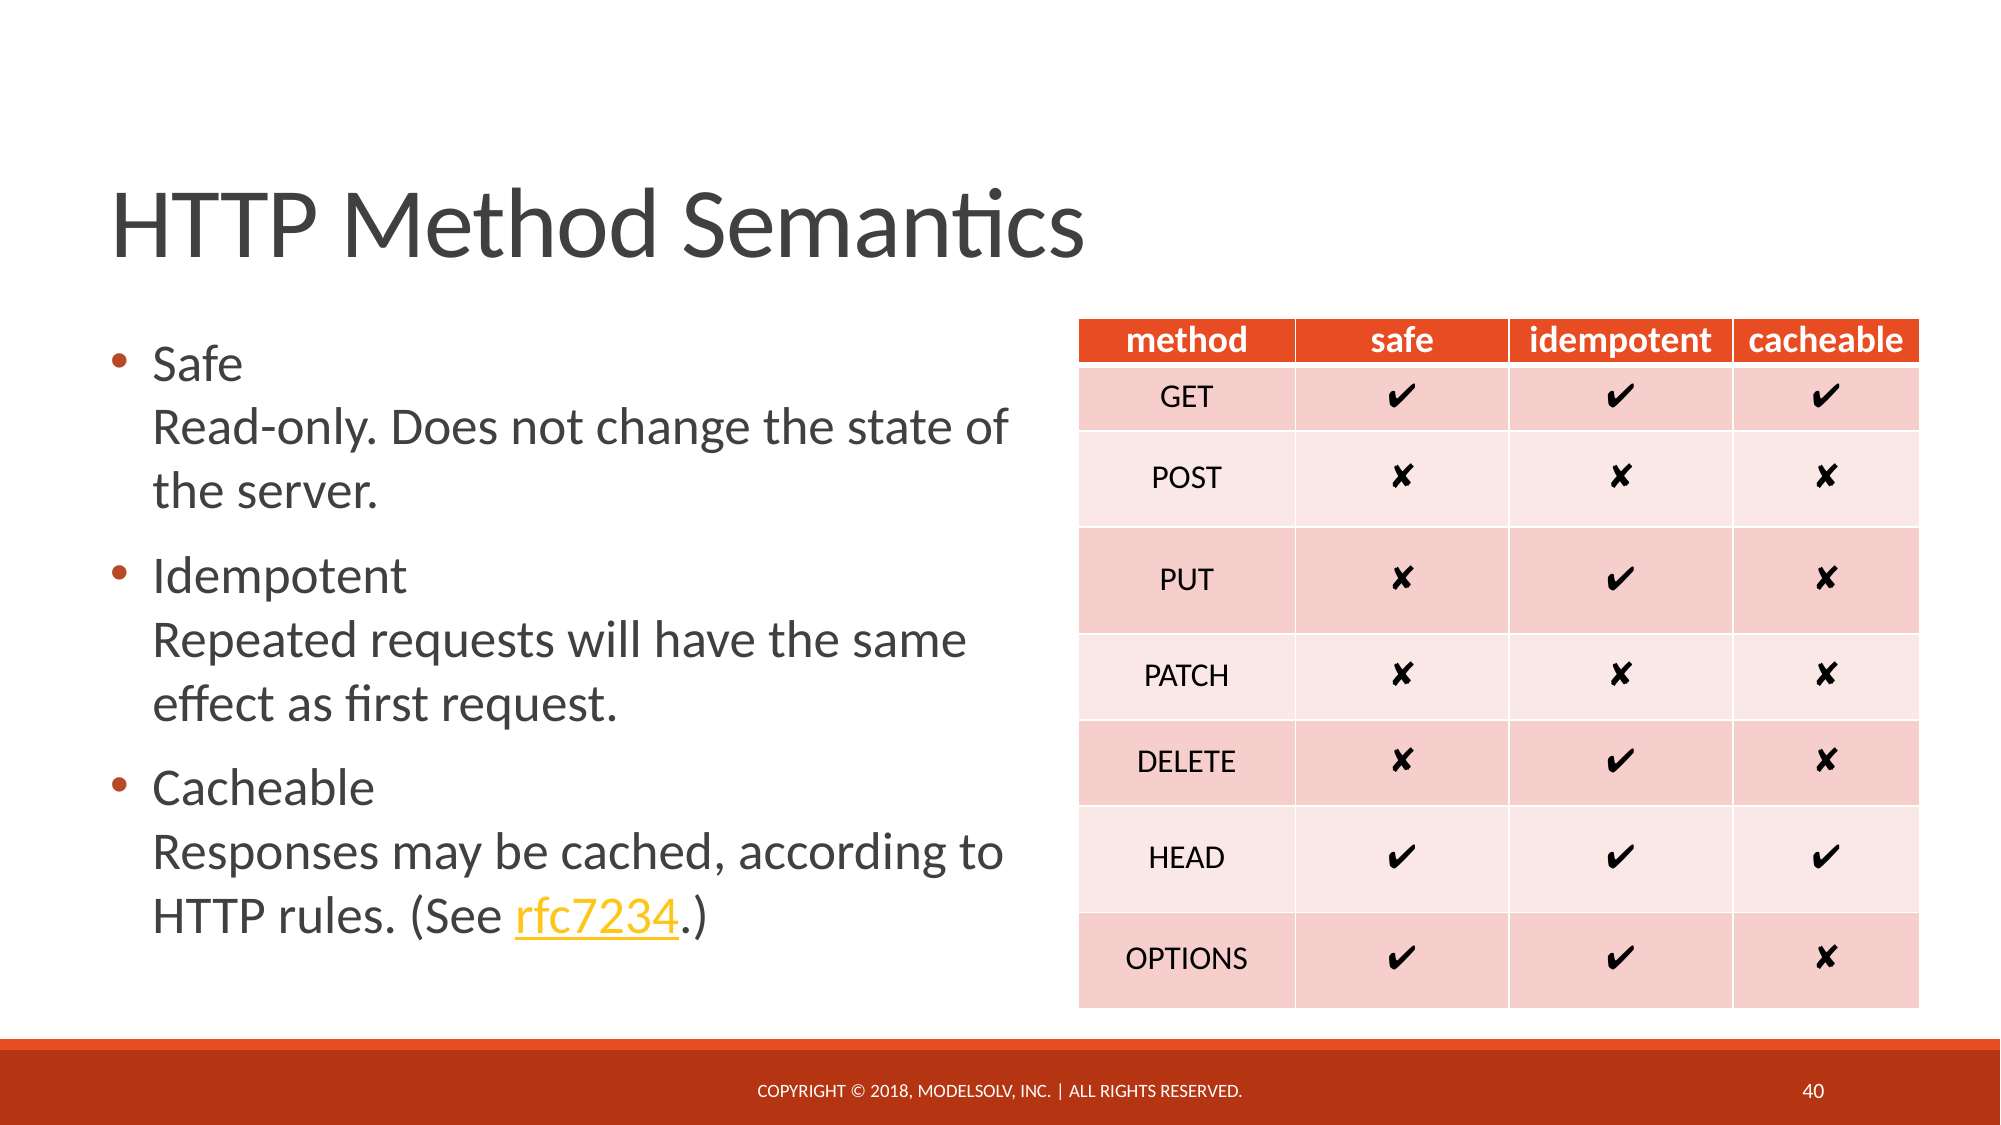

# HTTP Method Semantics

| method | safe | idempotent | cacheable |
| --- | --- | --- | --- |
| GET | ✔ | ✔ | ✔ |
| POST | ✘ | ✘ | ✘ |
| PUT | ✘ | ✔ | ✘ |
| PATCH | ✘ | ✘ | ✘ |
| DELETE | ✘ | ✔ | ✘ |
| HEAD | ✔ | ✔ | ✔ |
| OPTIONS | ✔ | ✔ | ✘ |
Safe
Read-only. Does not change the state of the server.
Idempotent
Repeated requests will have the same effect as first request.
Cacheable
Responses may be cached, according to HTTP rules. (See rfc7234.)
Copyright © 2018, ModelSolv, Inc. | All rights reserved.
40